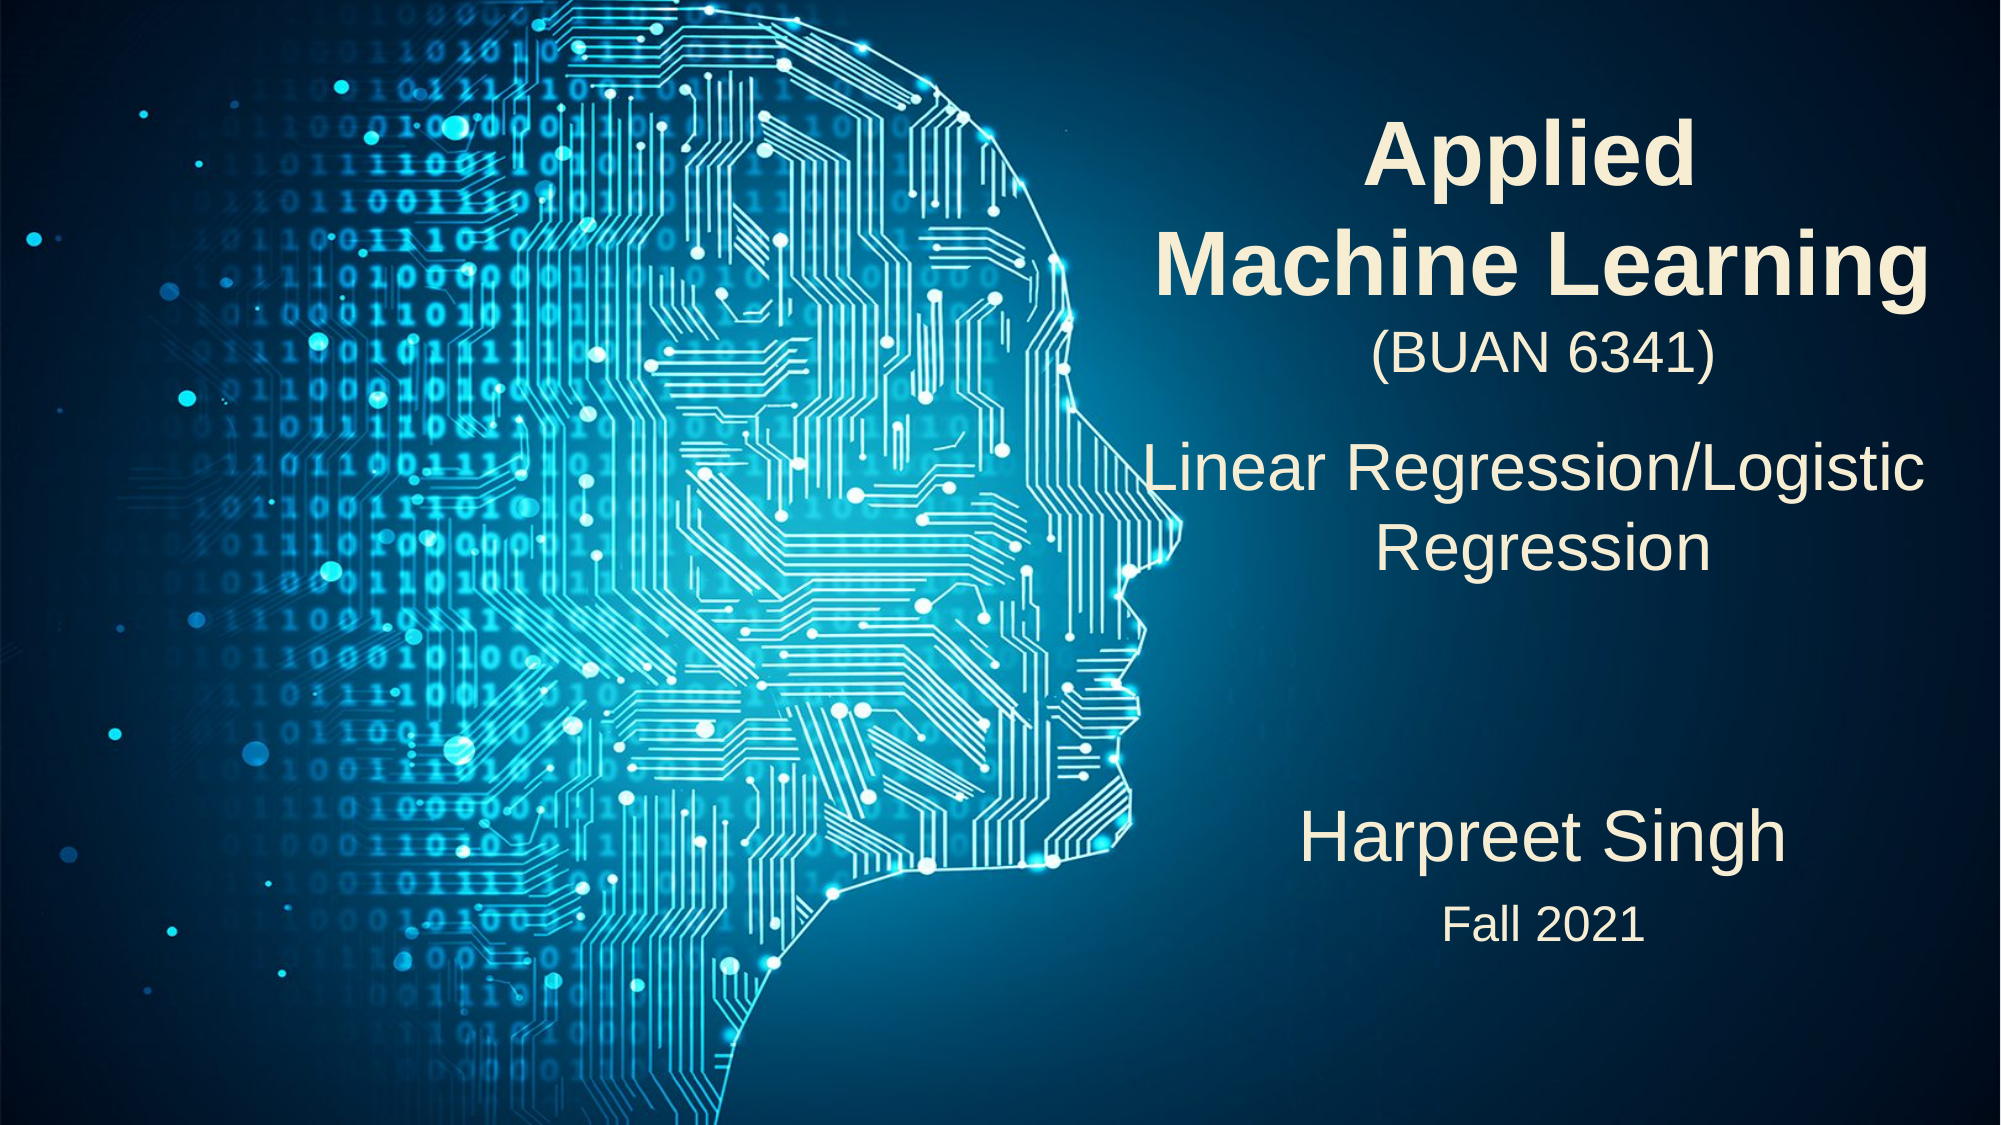

# Applied Machine Learning (BUAN 6341) Linear Regression/Logistic Regression
Harpreet Singh
Fall 2021